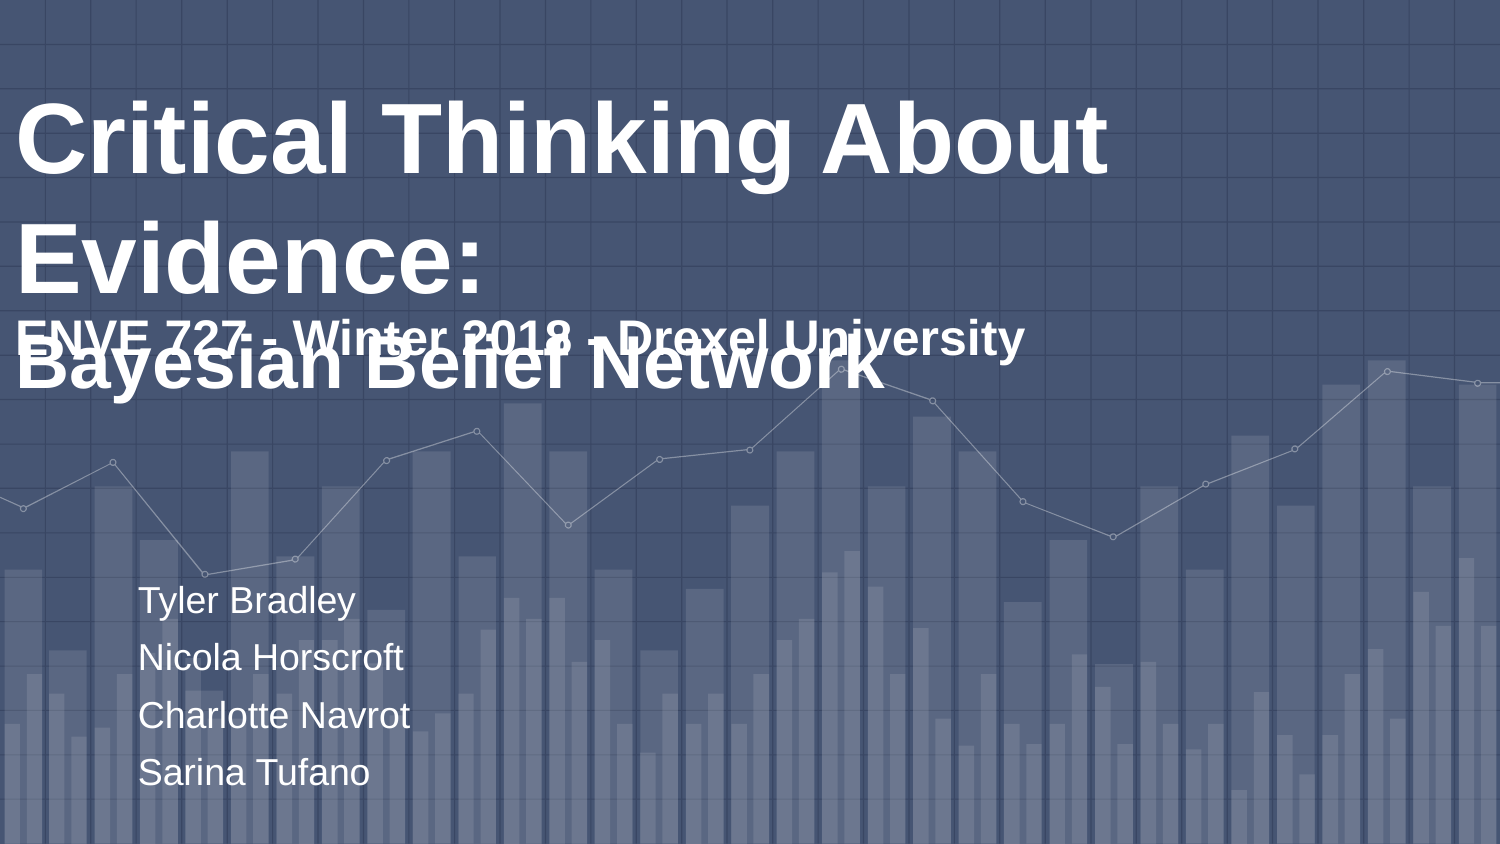

# Critical Thinking About Evidence:
Bayesian Belief Network
ENVE 727 - Winter 2018 - Drexel University
Tyler Bradley
Nicola Horscroft
Charlotte Navrot
Sarina Tufano